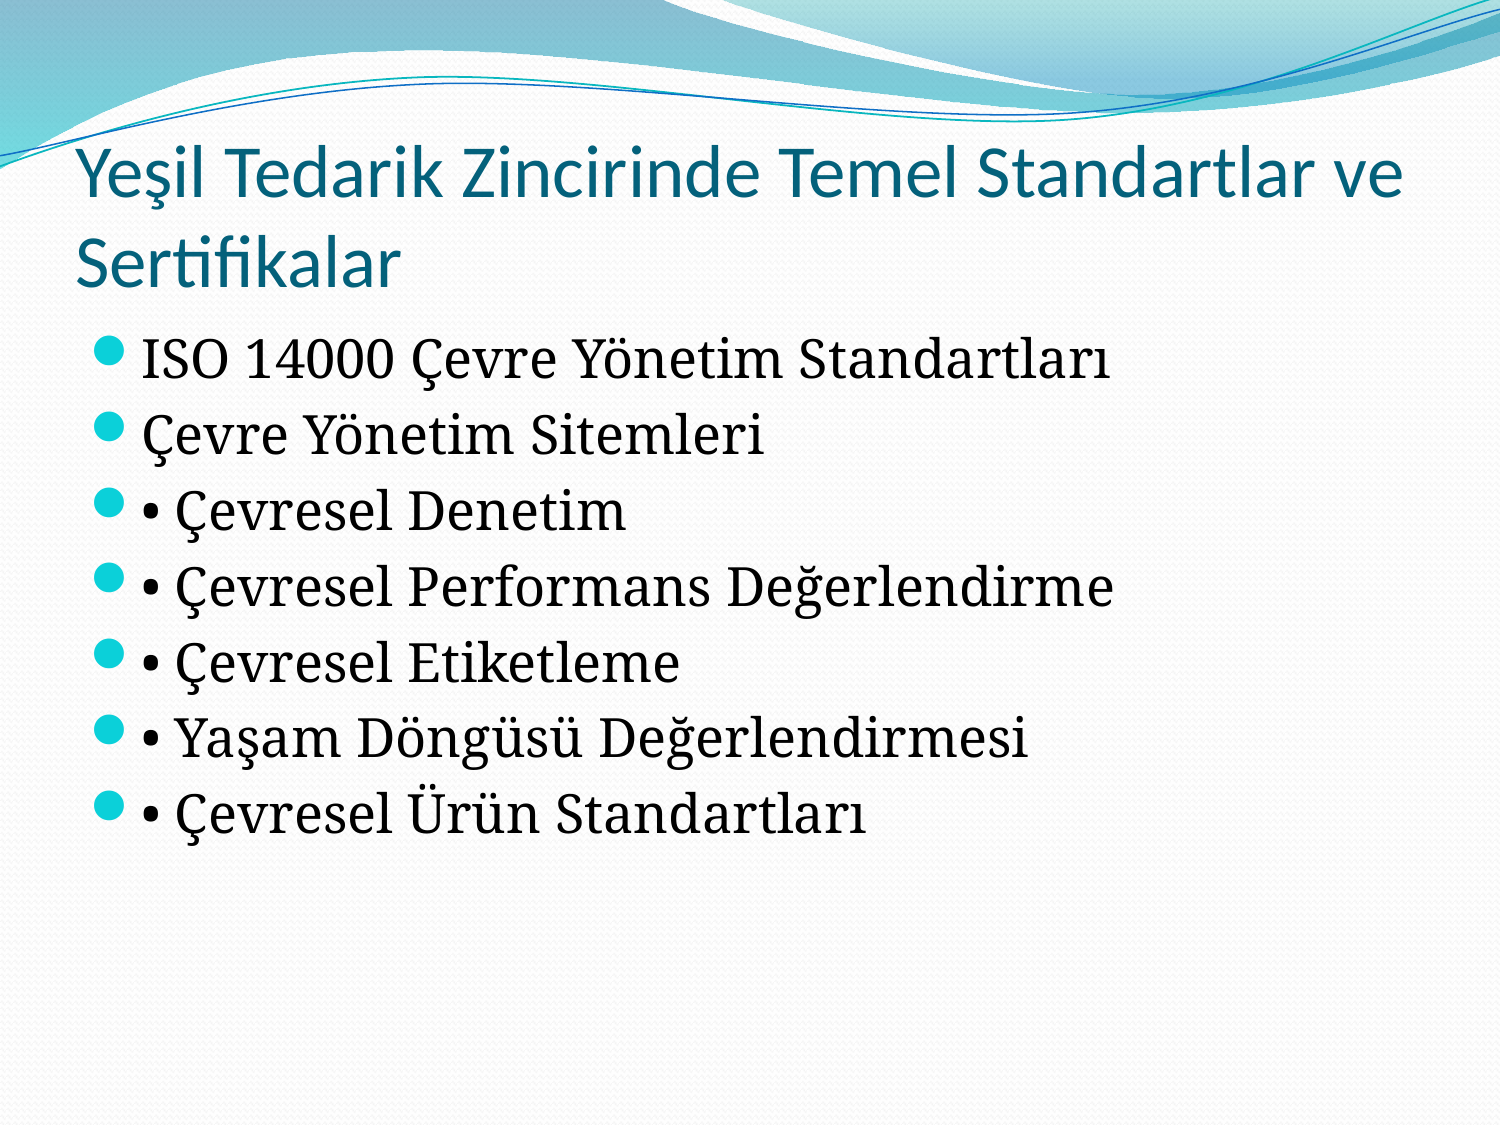

# Yeşil Tedarik Zincirinde Temel Standartlar ve Sertifikalar
ISO 14000 Çevre Yönetim Standartları
Çevre Yönetim Sitemleri
• Çevresel Denetim
• Çevresel Performans Değerlendirme
• Çevresel Etiketleme
• Yaşam Döngüsü Değerlendirmesi
• Çevresel Ürün Standartları